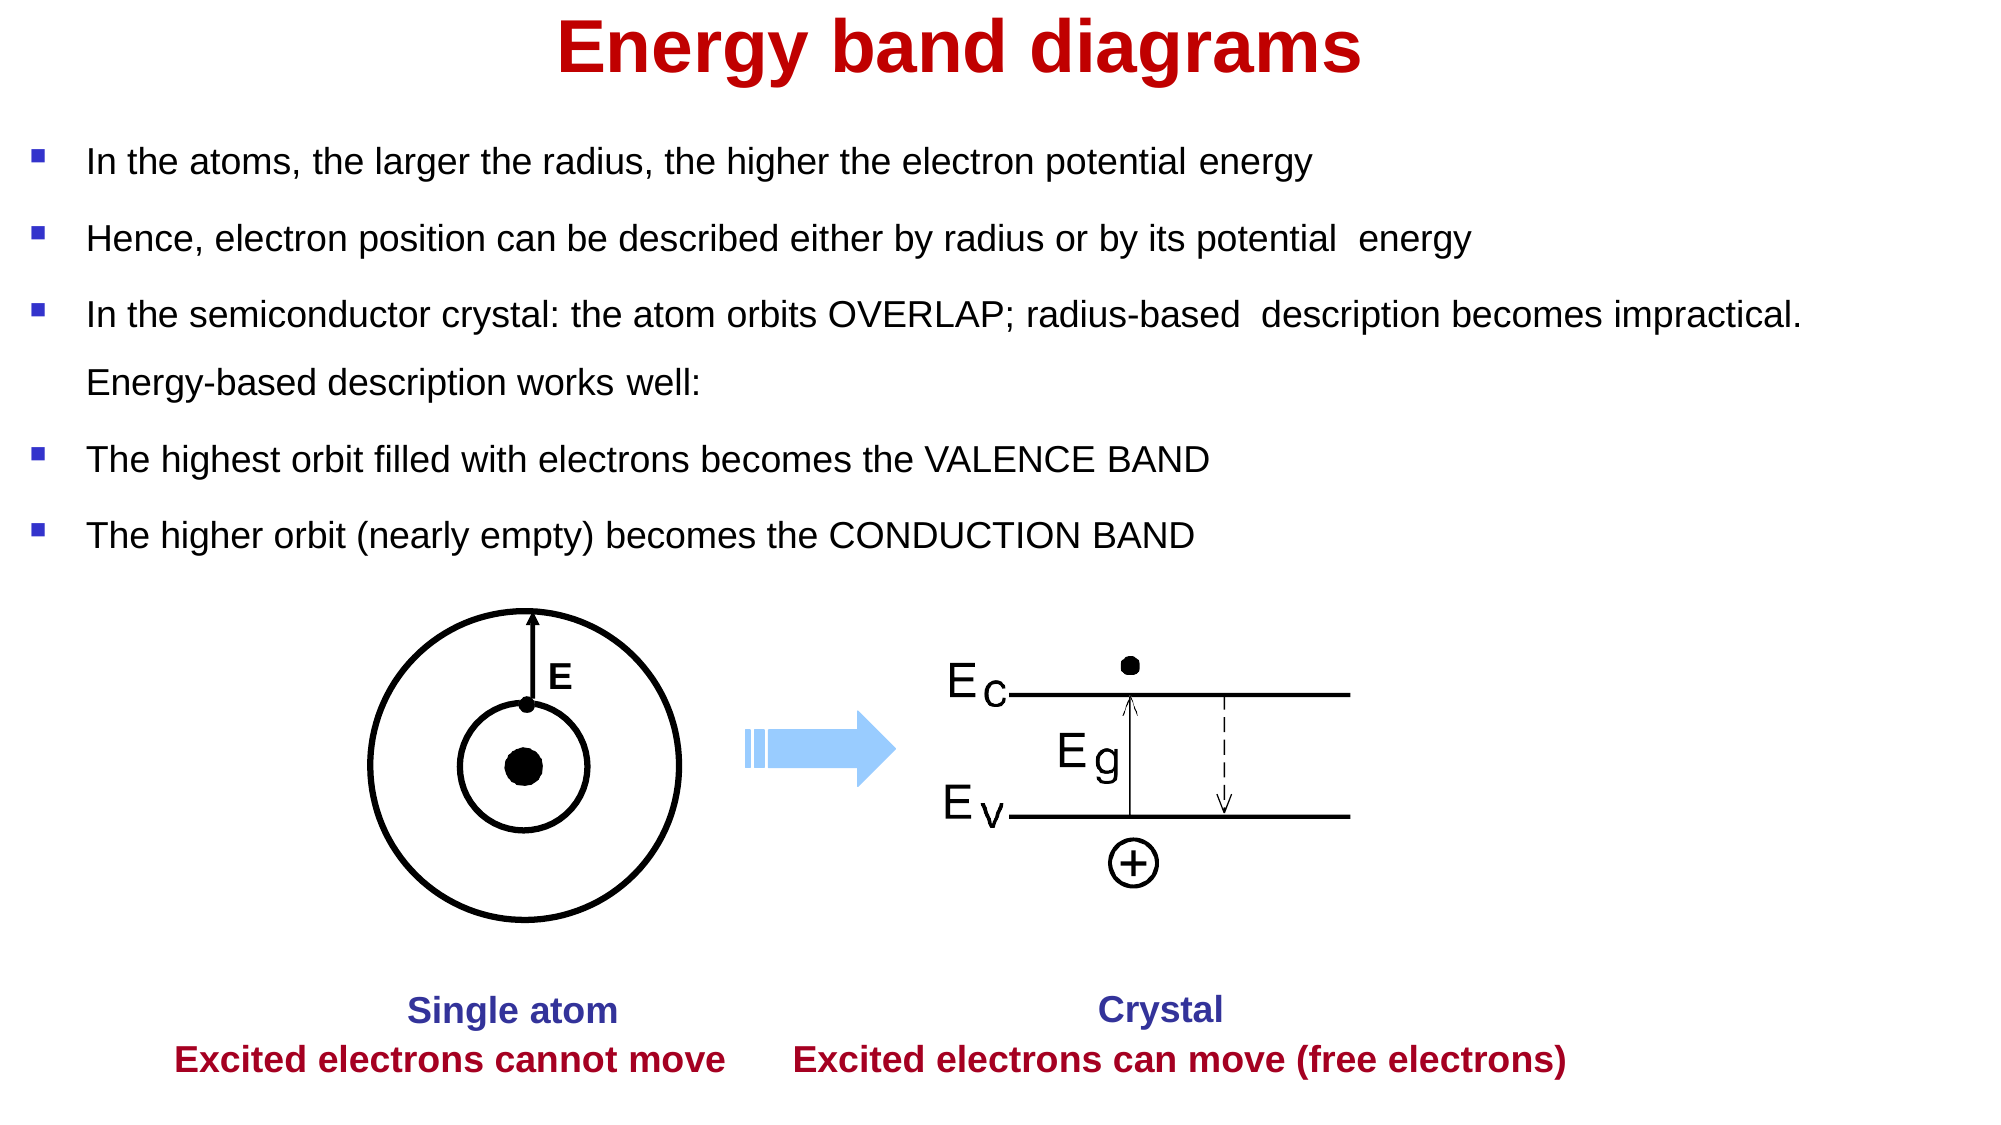

Energy band diagrams
In the atoms, the larger the radius, the higher the electron potential energy
Hence, electron position can be described either by radius or by its potential  energy
In the semiconductor crystal: the atom orbits OVERLAP; radius-based  description becomes impractical. Energy-based description works well:
The highest orbit filled with electrons becomes the VALENCE BAND
The higher orbit (nearly empty) becomes the CONDUCTION BAND

Crystal
Single atom
E
Excited electrons cannot move
Excited electrons can move (free electrons)